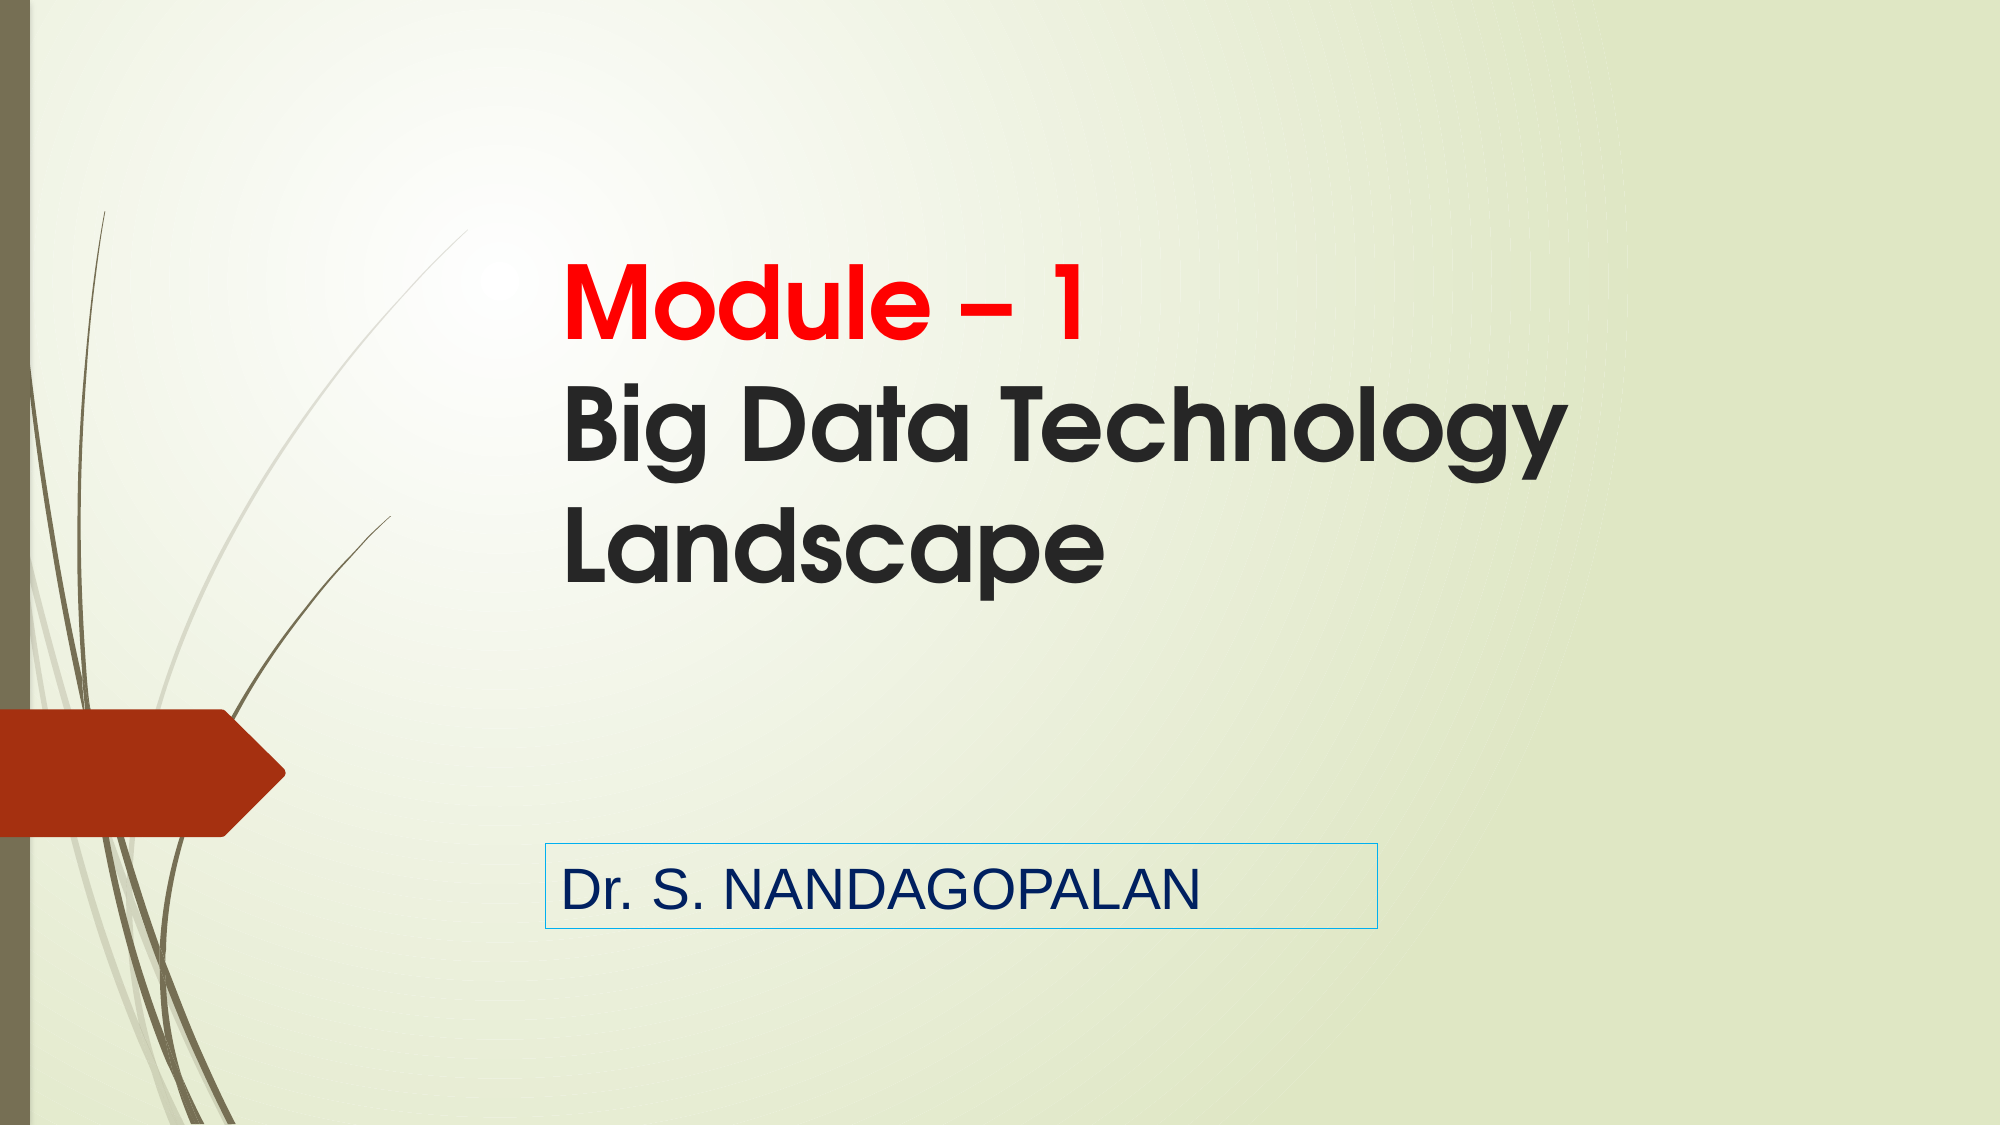

# Module – 1 Big Data Technology Landscape
Dr. S. NANDAGOPALAN